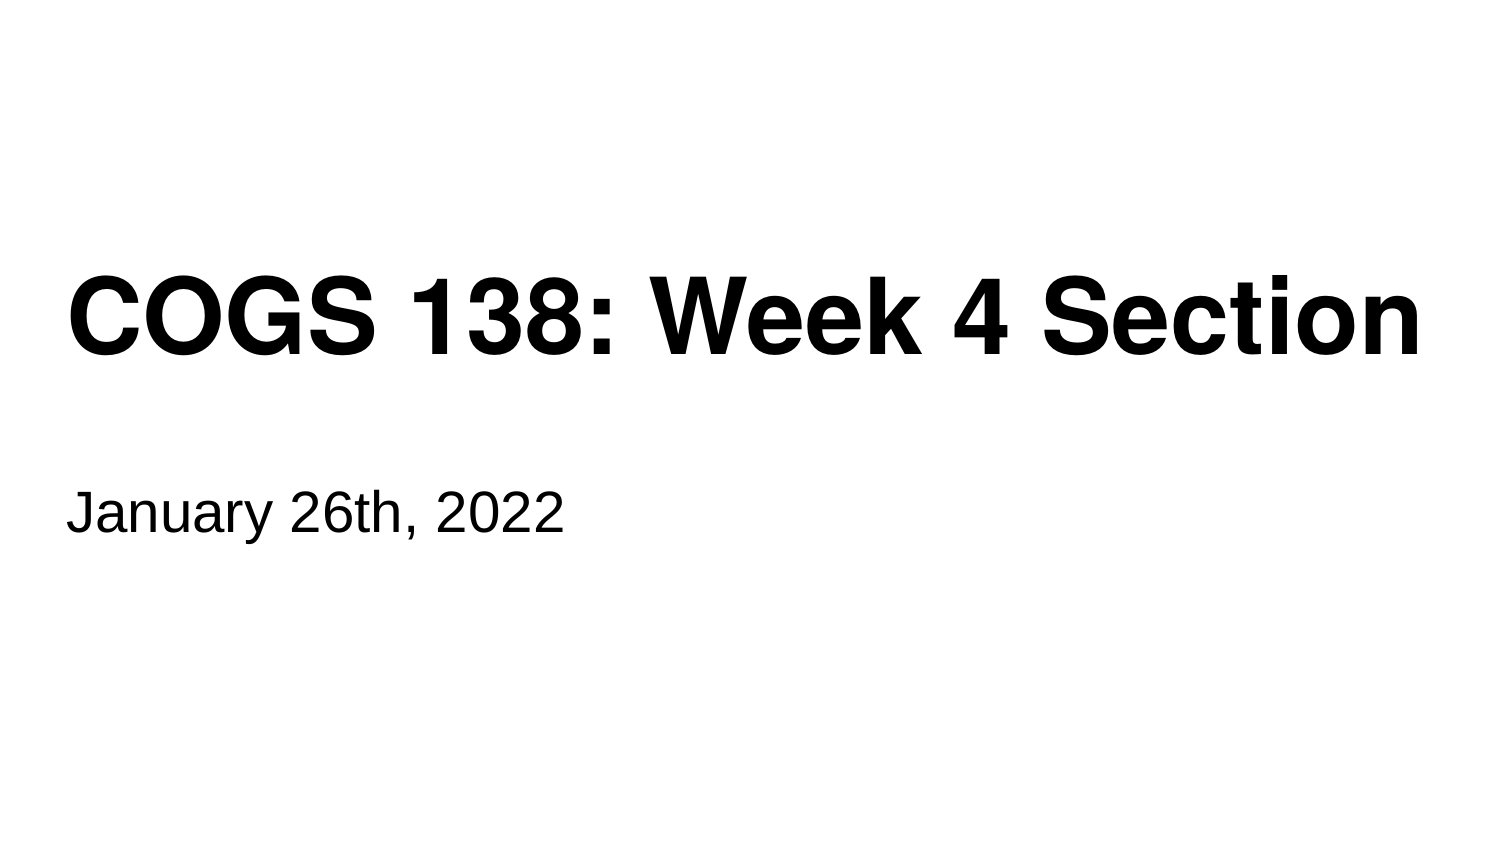

# COGS 138: Week 4 Section

January 26th, 2022